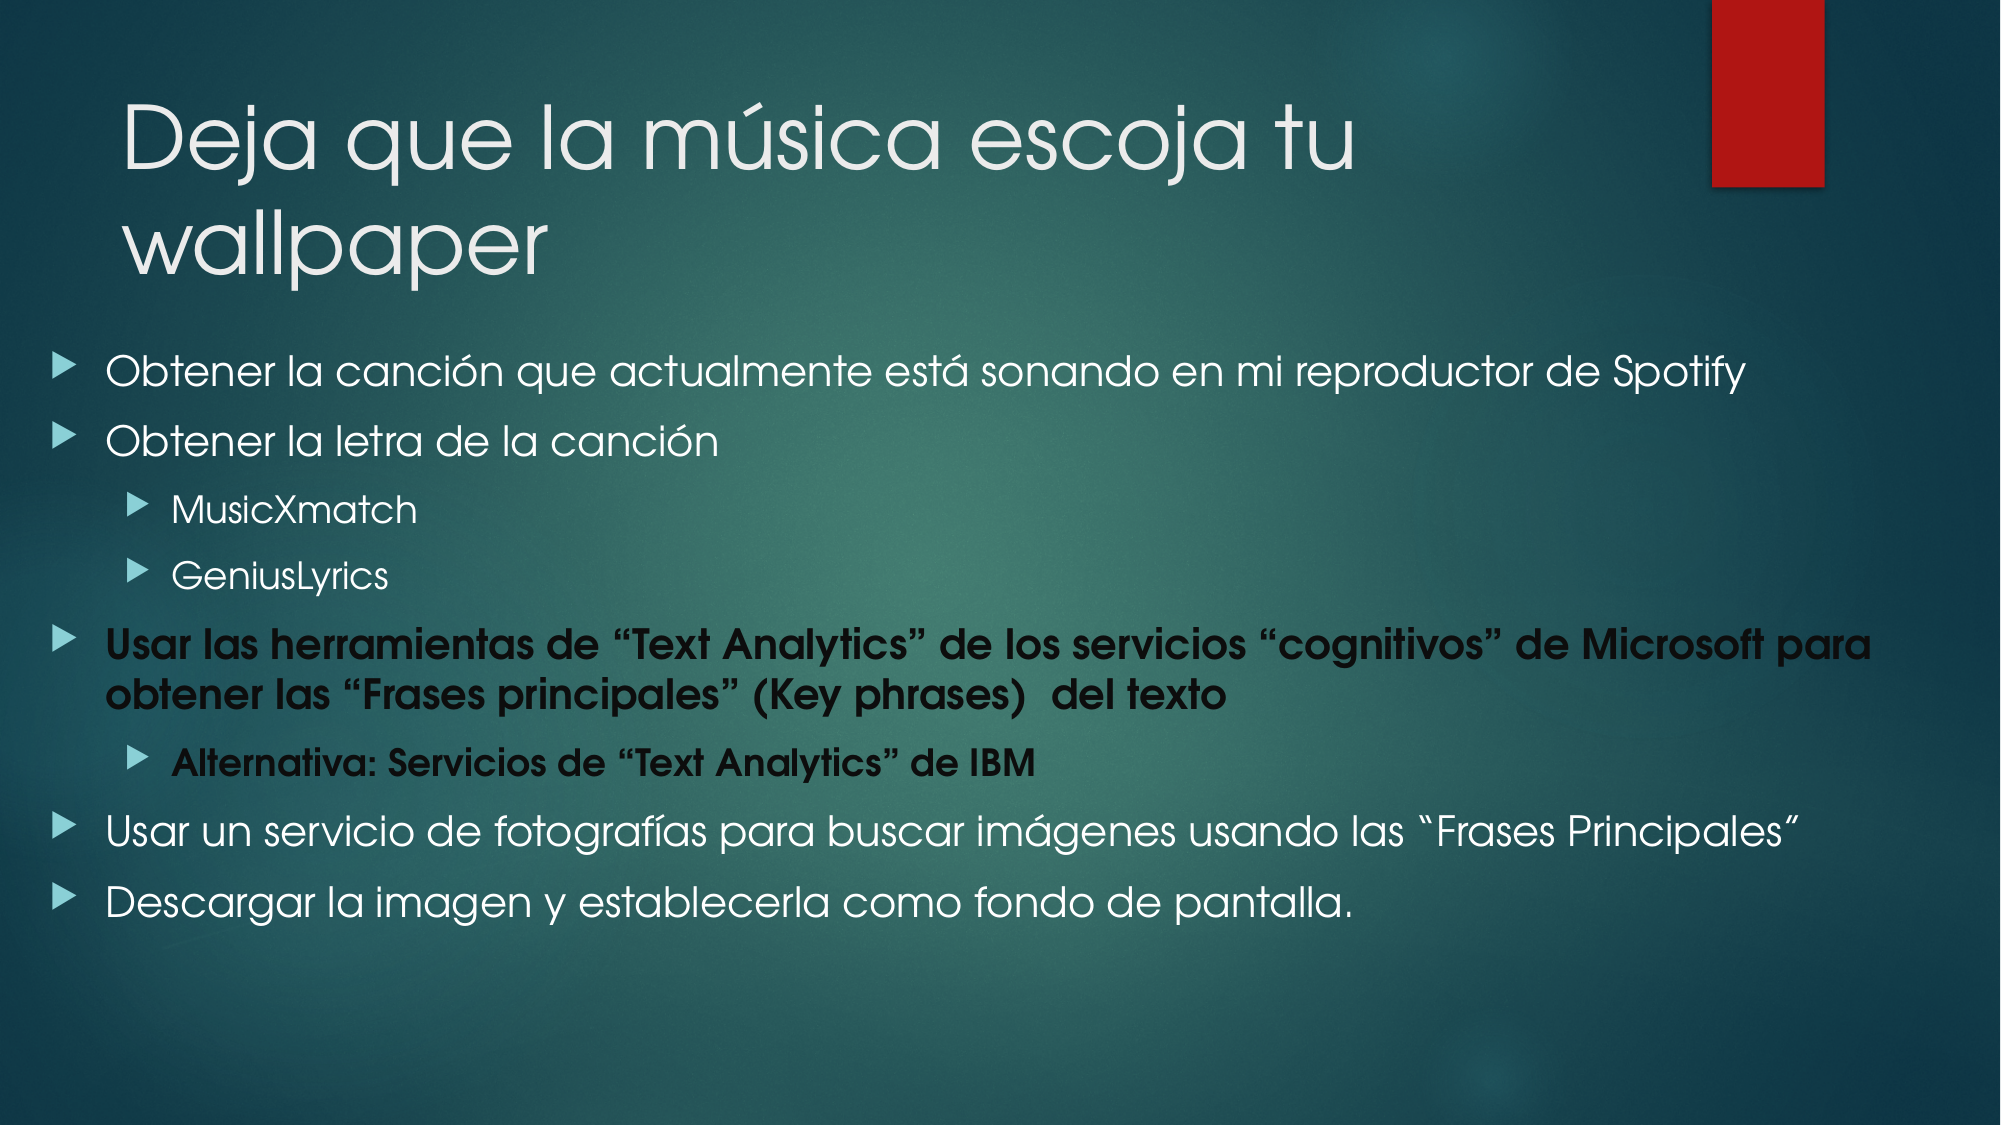

# Deja que la música escoja tu wallpaper
Obtener la canción que actualmente está sonando en mi reproductor de Spotify
Obtener la letra de la canción
MusicXmatch
GeniusLyrics
Usar las herramientas de “Text Analytics” de los servicios “cognitivos” de Microsoft para obtener las “Frases principales” (Key phrases)  del texto
Alternativa: Servicios de “Text Analytics” de IBM
Usar un servicio de fotografías para buscar imágenes usando las “Frases Principales”
Descargar la imagen y establecerla como fondo de pantalla.